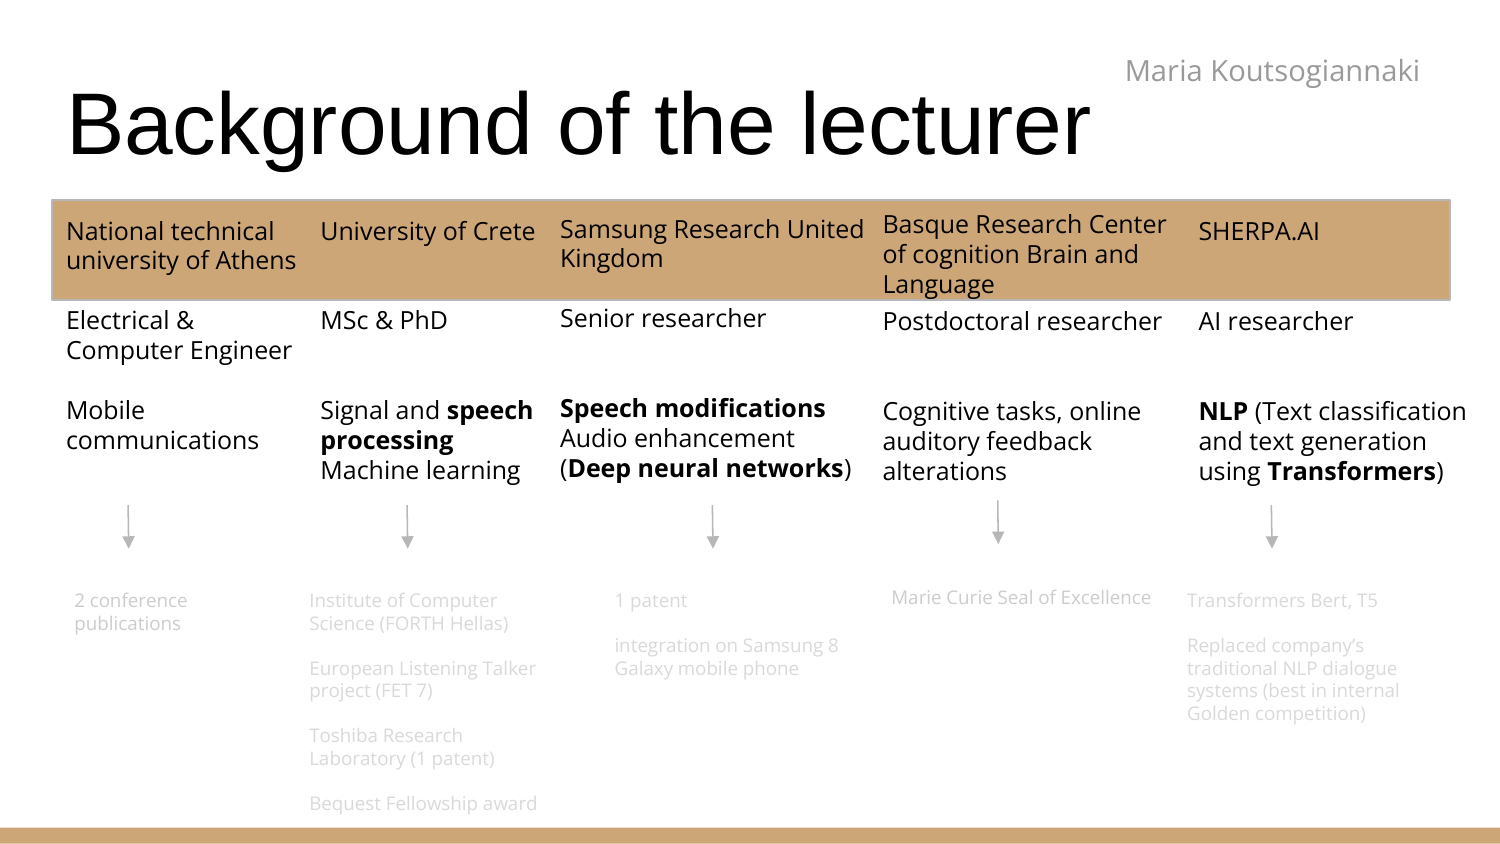

Maria Koutsogiannaki
# Background of the lecturer
Basque Research Center of cognition Brain and Language

Postdoctoral researcher

Cognitive tasks, online auditory feedback alterations

Samsung Research United Kingdom

Senior researcher

Speech modifications
Audio enhancement (Deep neural networks)
National technical university of Athens

Electrical & Computer Engineer

Mobile communications
University of Crete

MSc & PhD

Signal and speech processing
Machine learning

SHERPA.AI

AI researcher

NLP (Text classification and text generation using Transformers)

2 conference
publications
Institute of Computer Science (FORTH Hellas)

European Listening Talker project (FET 7)

Toshiba Research Laboratory (1 patent)

Bequest Fellowship award
1 patent

integration on Samsung 8 Galaxy mobile phone
Marie Curie Seal of Excellence
Transformers Bert, T5

Replaced company’s traditional NLP dialogue systems (best in internal Golden competition)